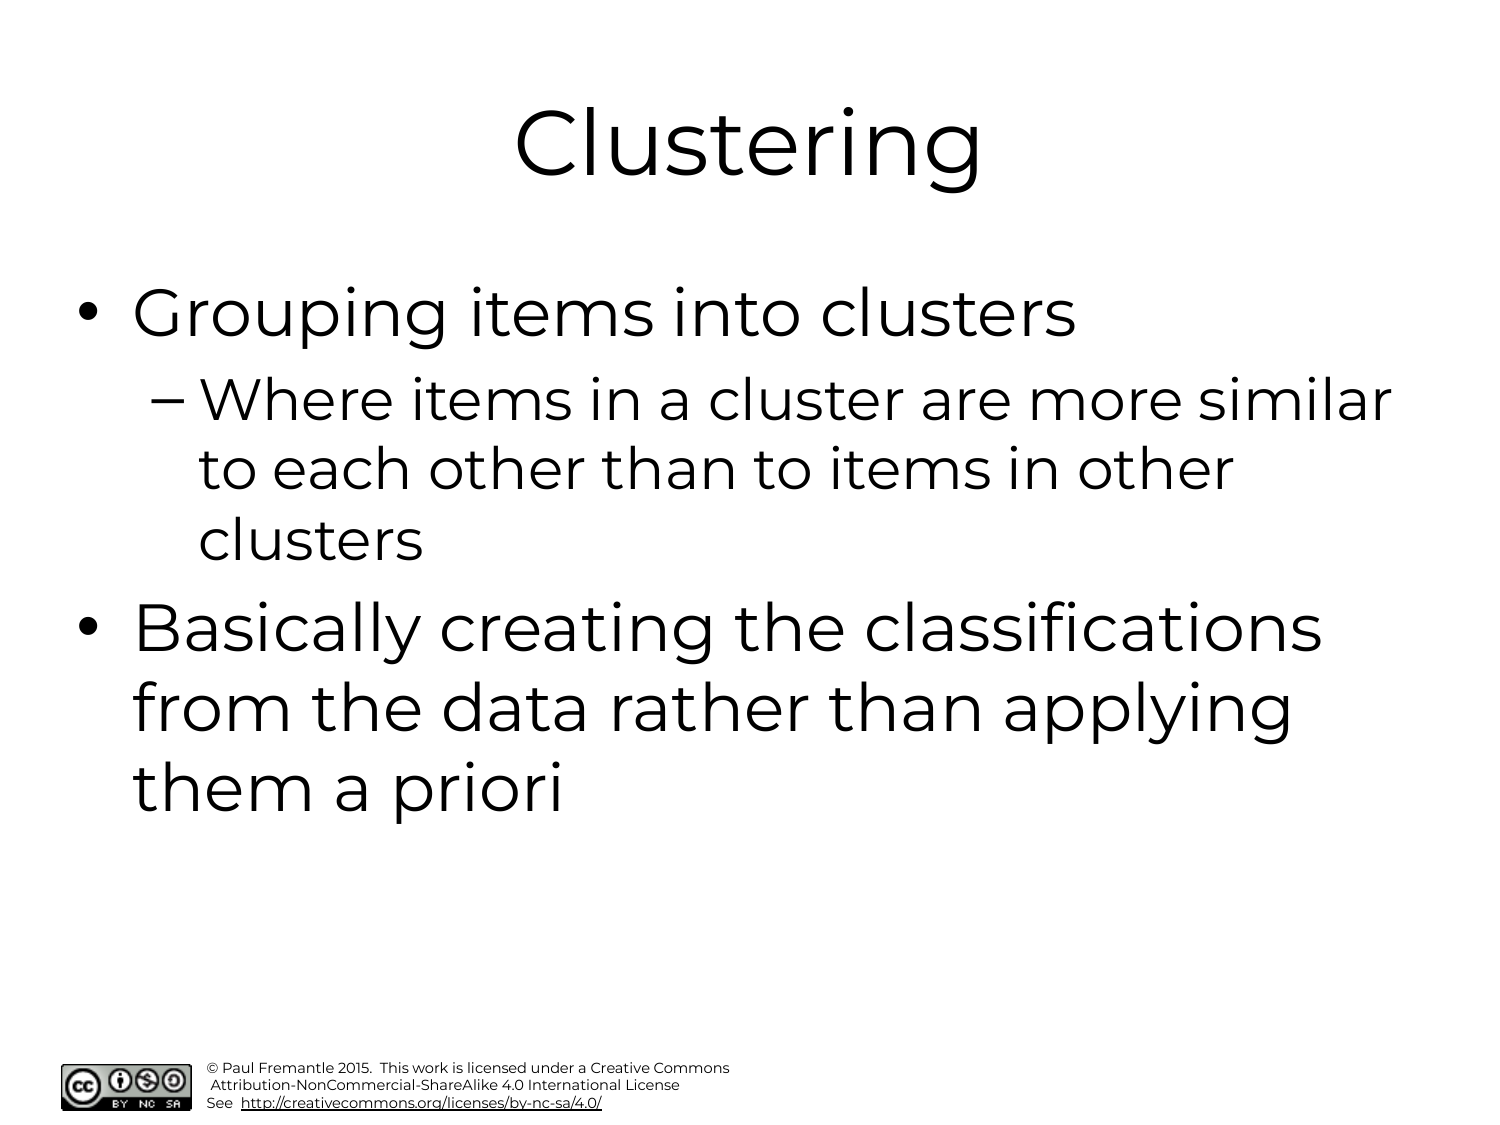

# Clustering
Grouping items into clusters
Where items in a cluster are more similar to each other than to items in other clusters
Basically creating the classifications from the data rather than applying them a priori